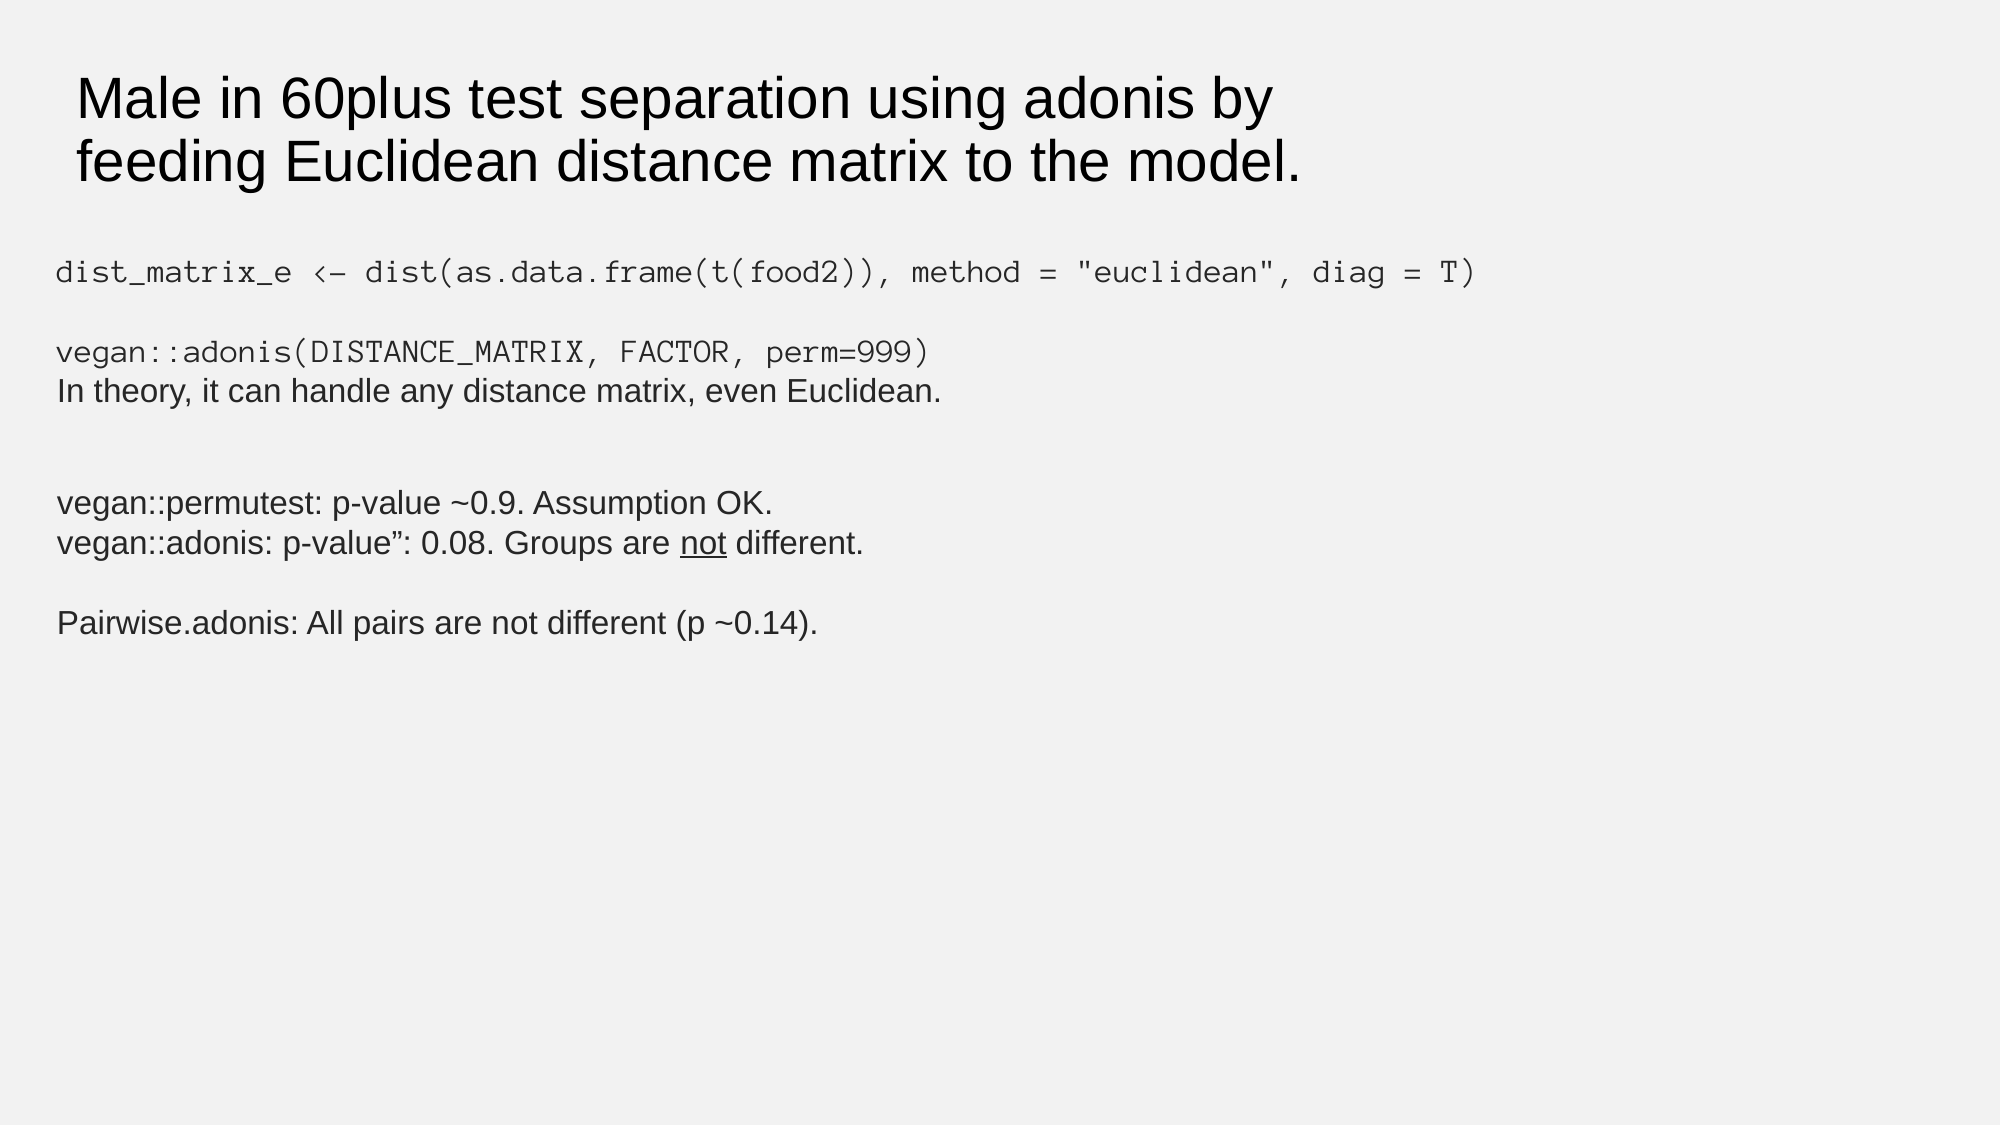

# Male in 60plus test separation using adonis by feeding Euclidean distance matrix to the model.
dist_matrix_e <- dist(as.data.frame(t(food2)), method = "euclidean", diag = T)

vegan::adonis(DISTANCE_MATRIX, FACTOR, perm=999)
In theory, it can handle any distance matrix, even Euclidean.
vegan::permutest: p-value ~0.9. Assumption OK.
vegan::adonis: p-value”: 0.08. Groups are not different.

Pairwise.adonis: All pairs are not different (p ~0.14).